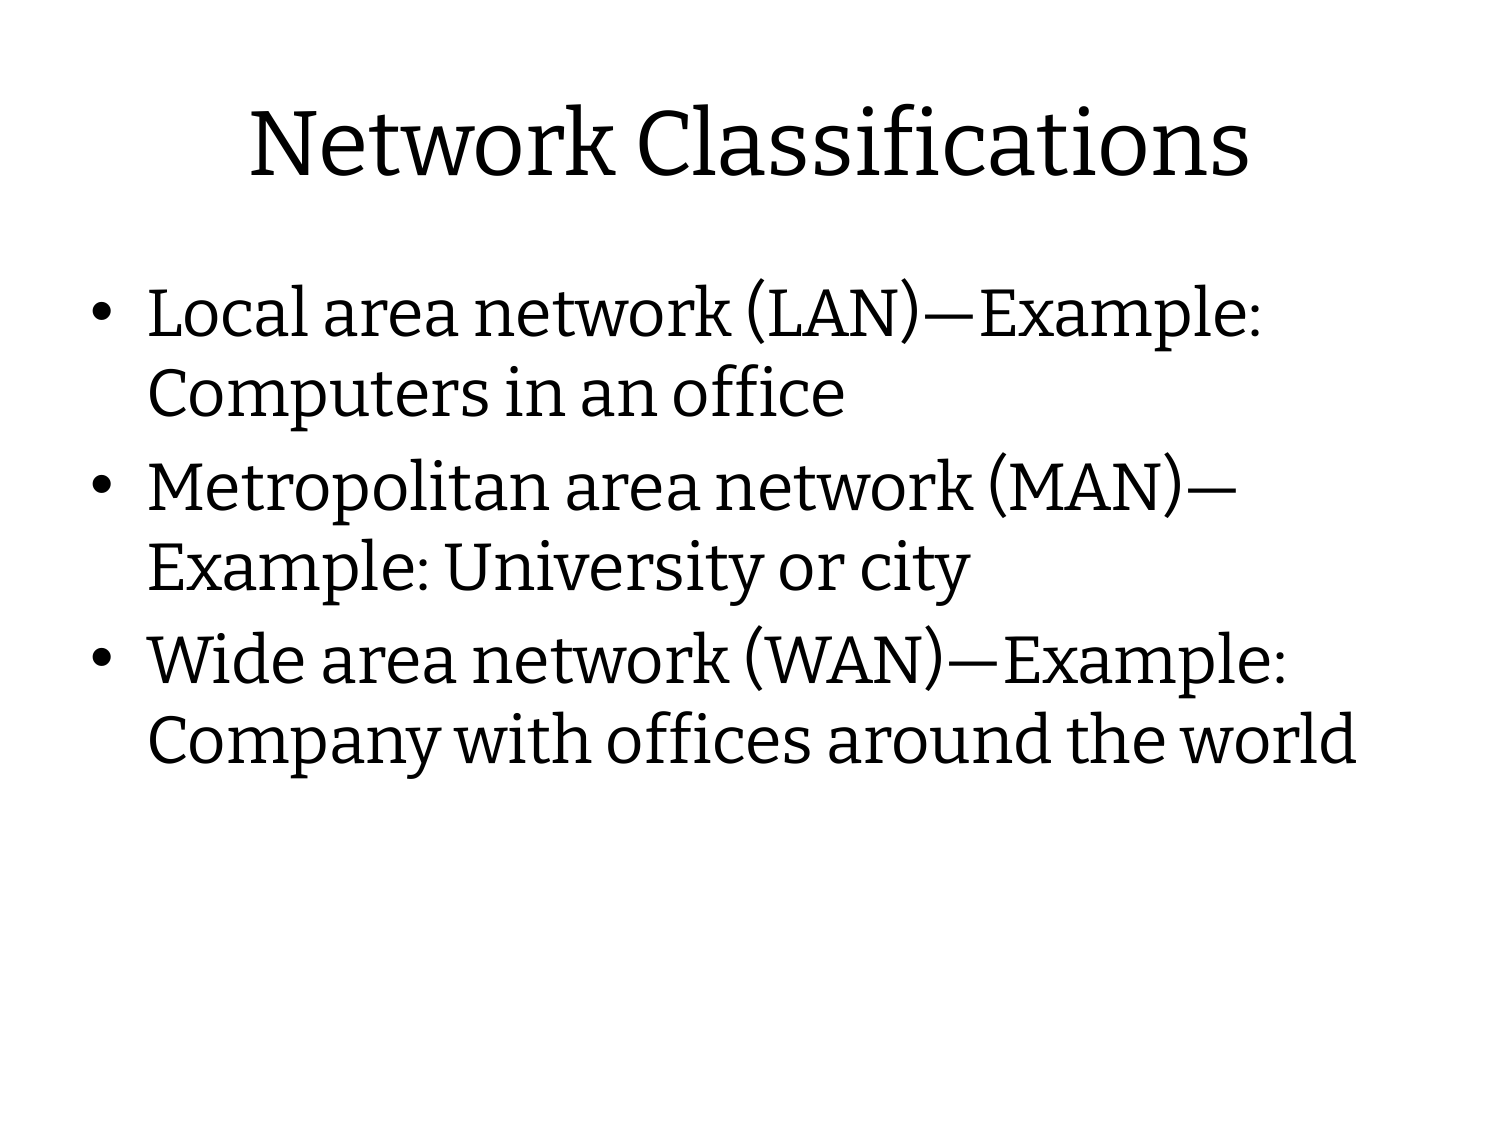

# Network Classifications
Local area network (LAN)—Example: Computers in an office
Metropolitan area network (MAN)—Example: University or city
Wide area network (WAN)—Example: Company with offices around the world